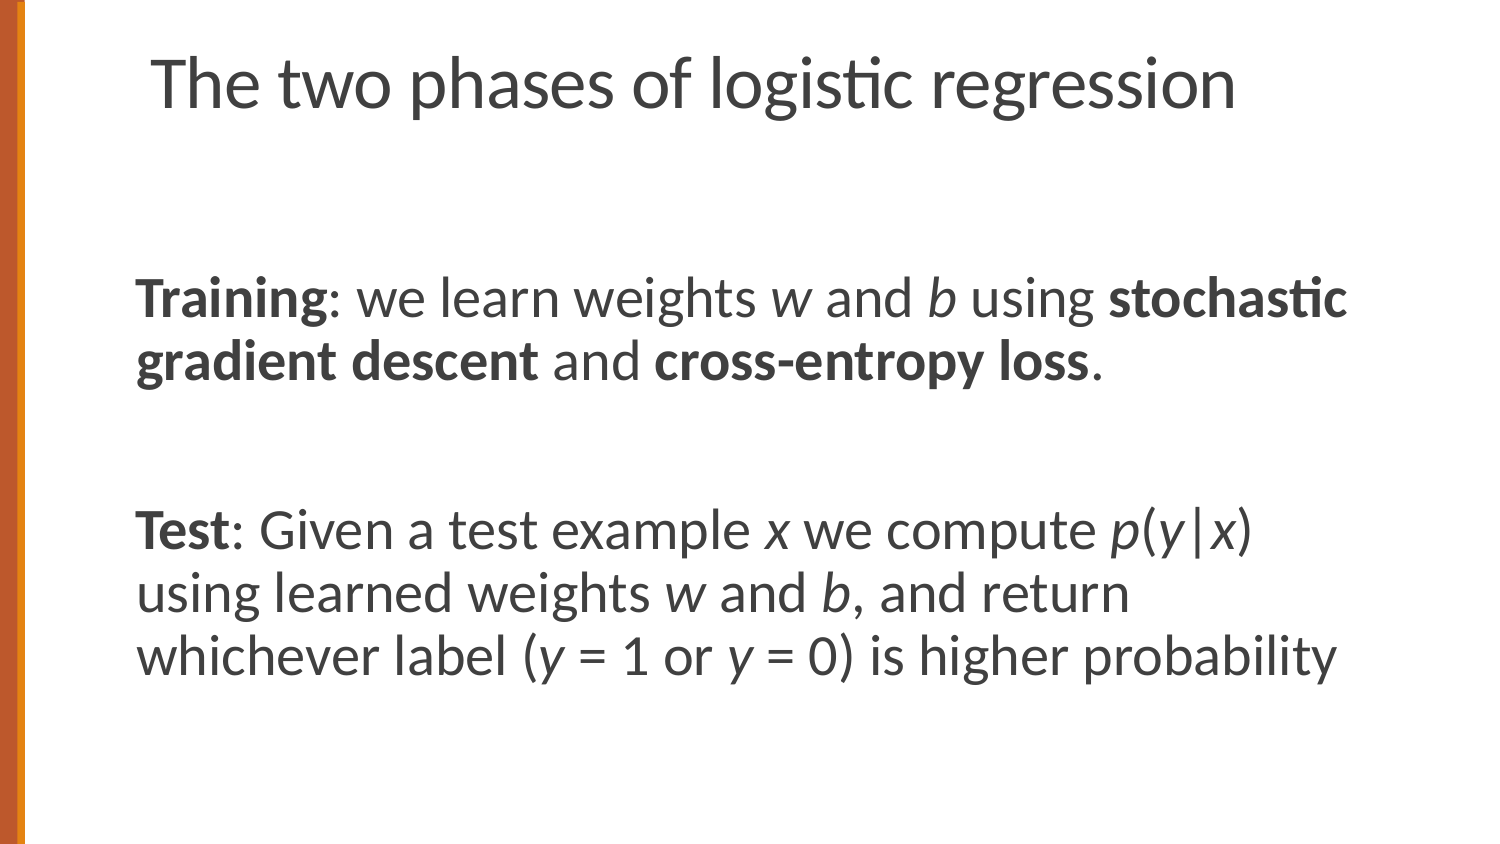

# The two phases of logistic regression
Training: we learn weights w and b using stochastic gradient descent and cross-entropy loss.

Test: Given a test example x we compute p(y|x) using learned weights w and b, and return whichever label (y = 1 or y = 0) is higher probability